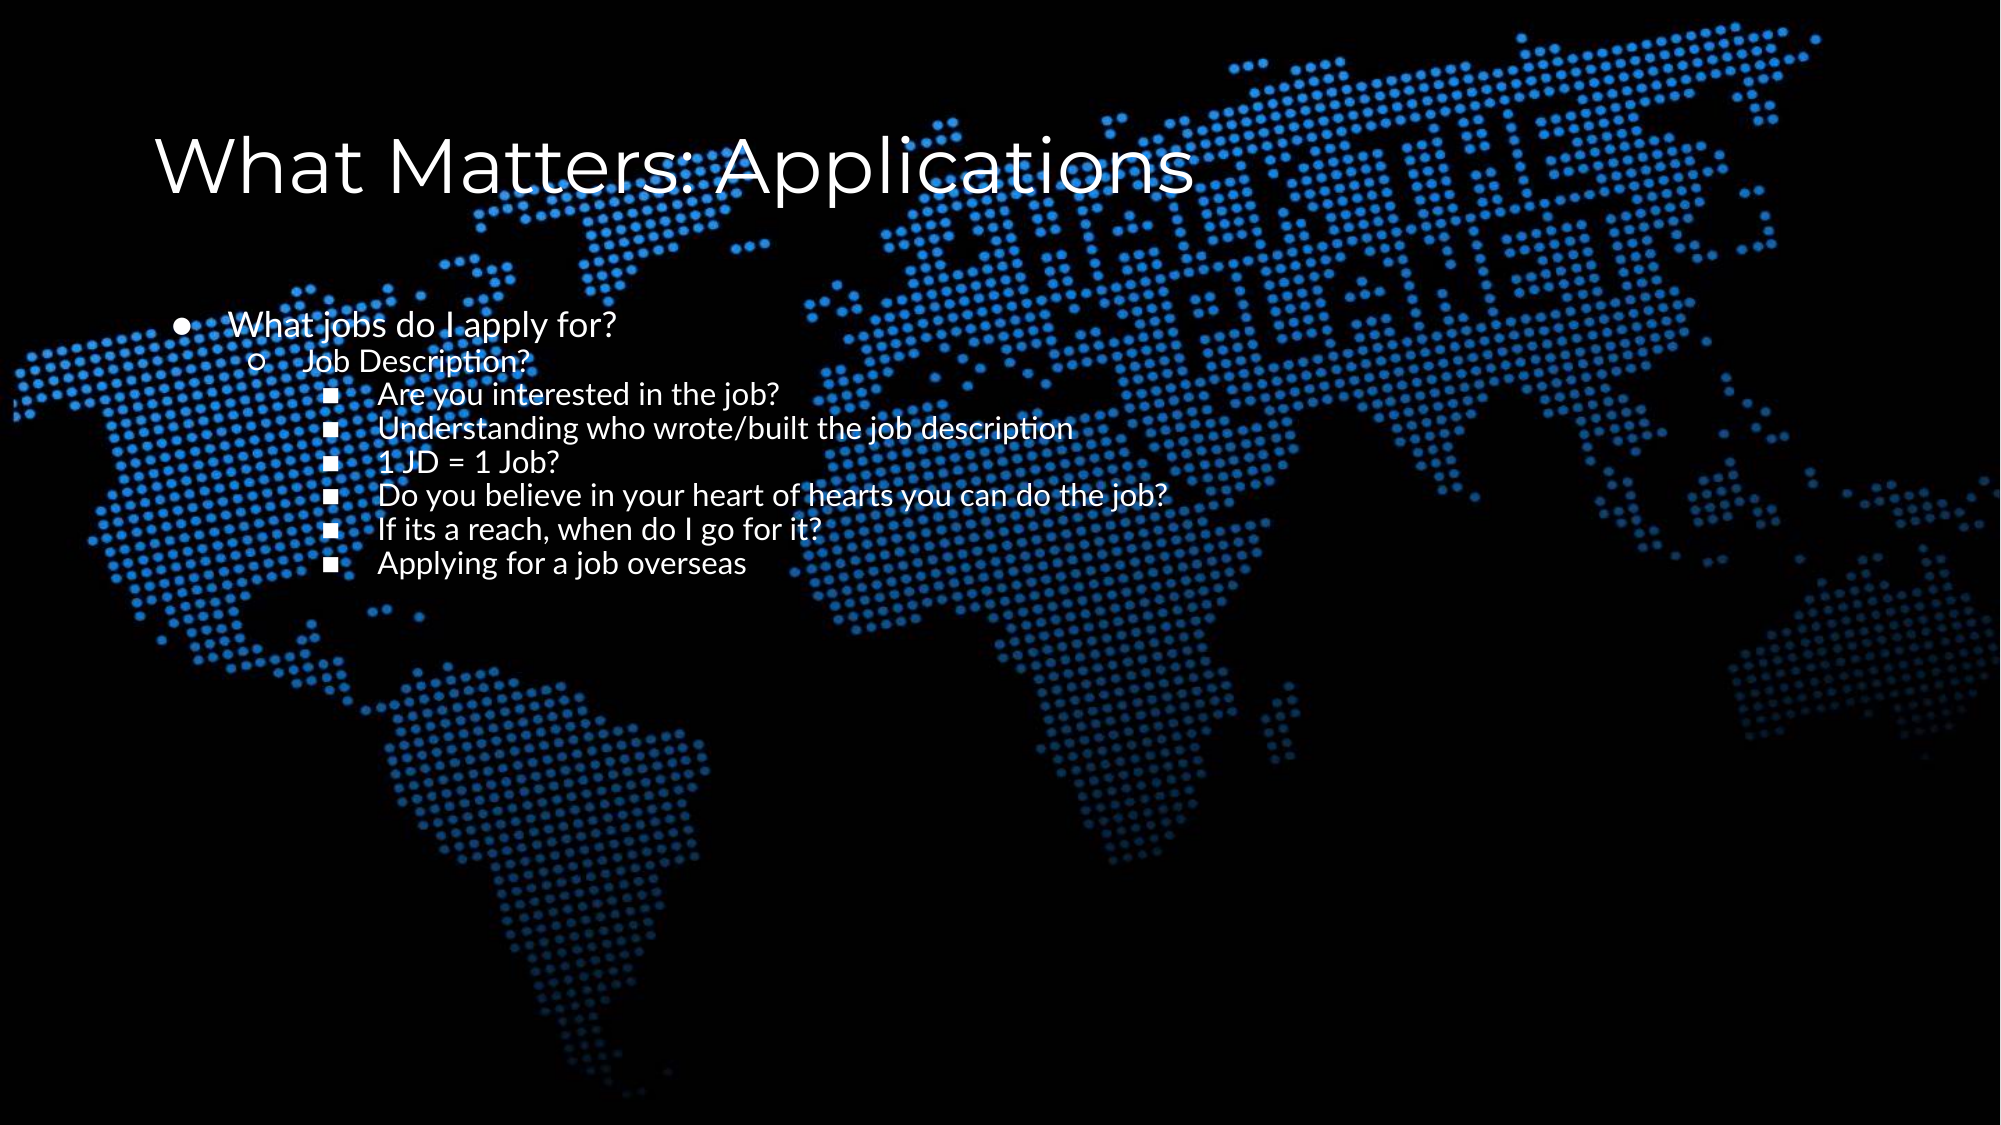

# What Matters: Applications
What jobs do I apply for?
Job Description?
Are you interested in the job?
Understanding who wrote/built the job description
1 JD = 1 Job?
Do you believe in your heart of hearts you can do the job?
If its a reach, when do I go for it?
Applying for a job overseas